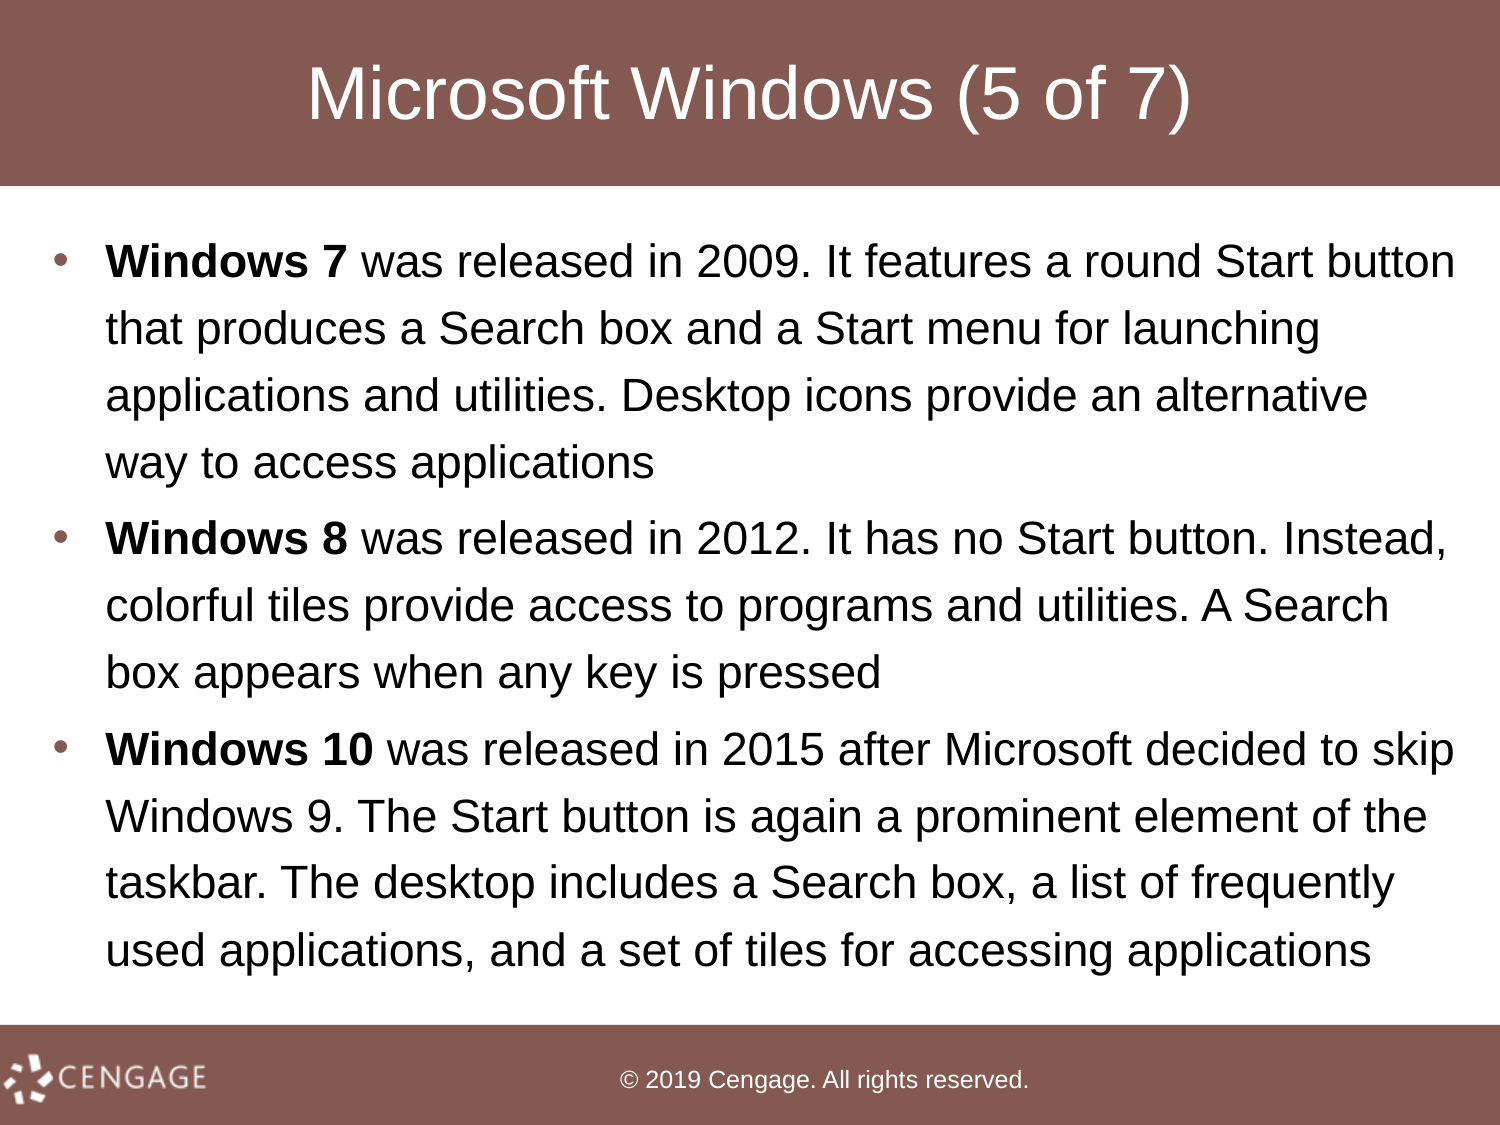

# Microsoft Windows (5 of 7)
Windows 7 was released in 2009. It features a round Start button that produces a Search box and a Start menu for launching applications and utilities. Desktop icons provide an alternative way to access applications
Windows 8 was released in 2012. It has no Start button. Instead, colorful tiles provide access to programs and utilities. A Search box appears when any key is pressed
Windows 10 was released in 2015 after Microsoft decided to skip Windows 9. The Start button is again a prominent element of the taskbar. The desktop includes a Search box, a list of frequently used applications, and a set of tiles for accessing applications